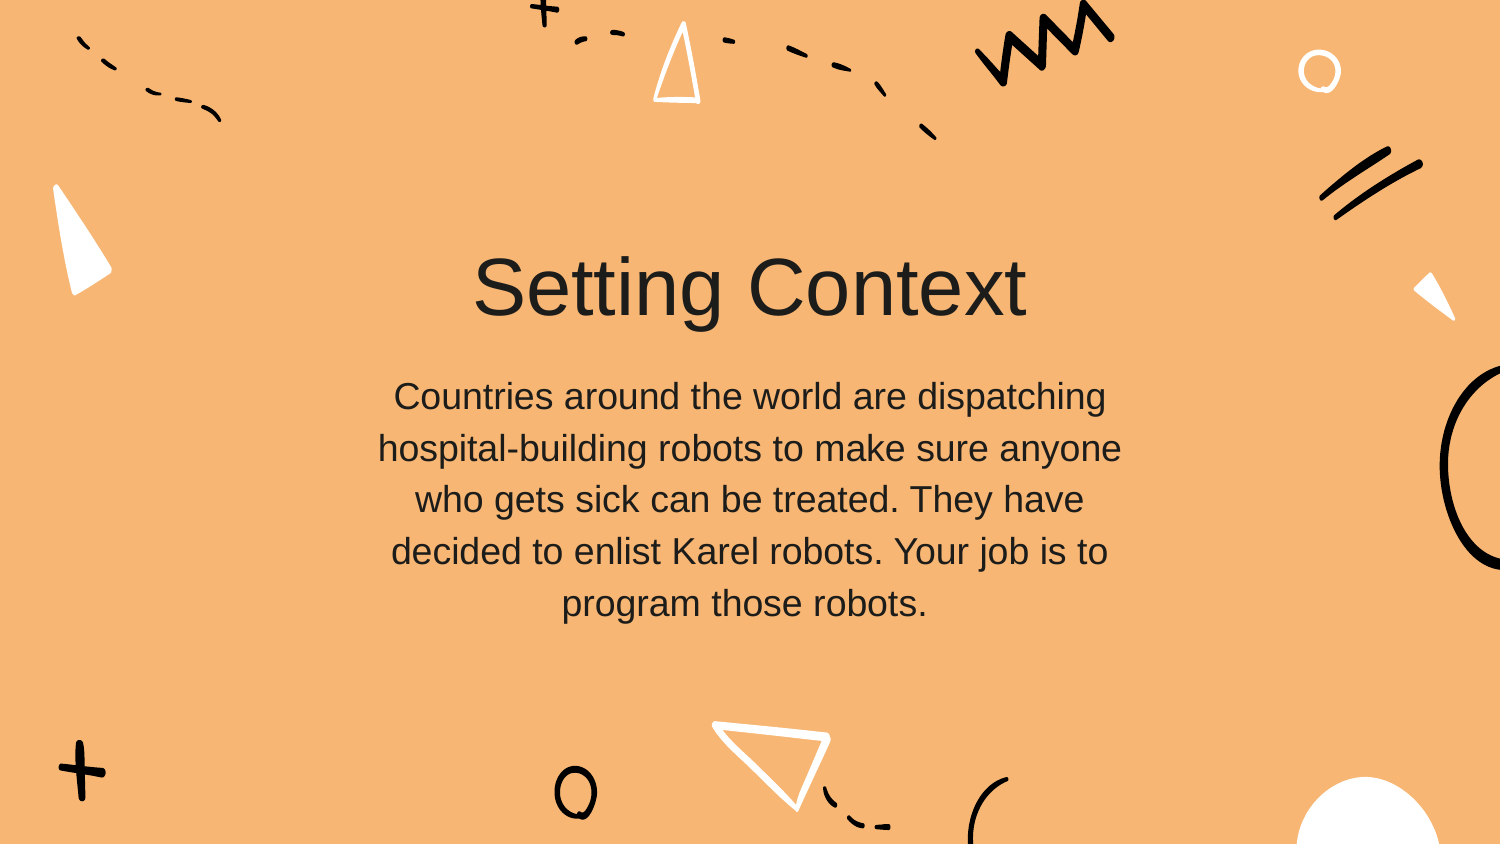

# Setting Context
Countries around the world are dispatching hospital-building robots to make sure anyone who gets sick can be treated. They have decided to enlist Karel robots. Your job is to program those robots.